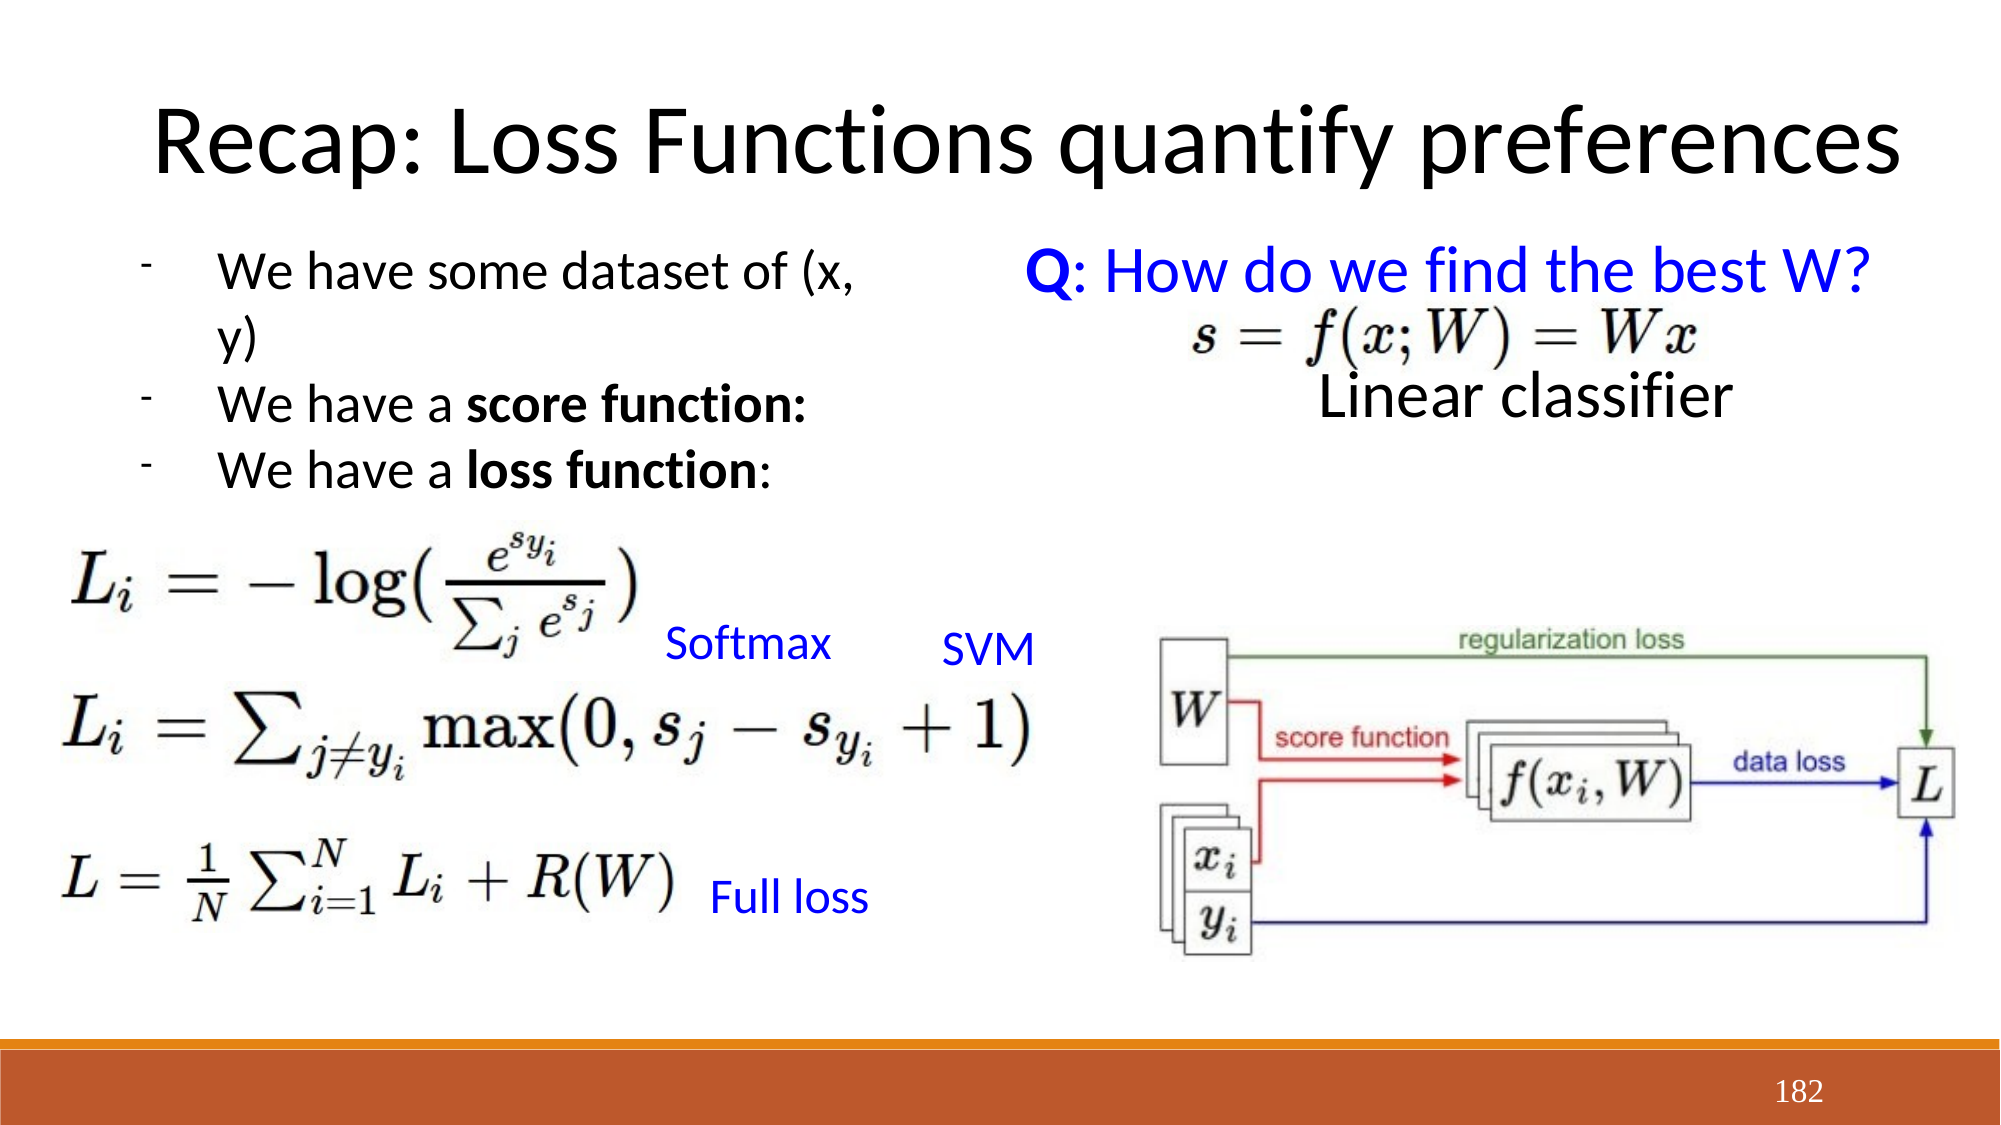

Recap: Loss Functions quantify preferences
Q: How do we find the best W?

Linear classifier
We have some dataset of (x, y)
We have a score function:
We have a loss function:

Softmax

SVM

Full loss
182